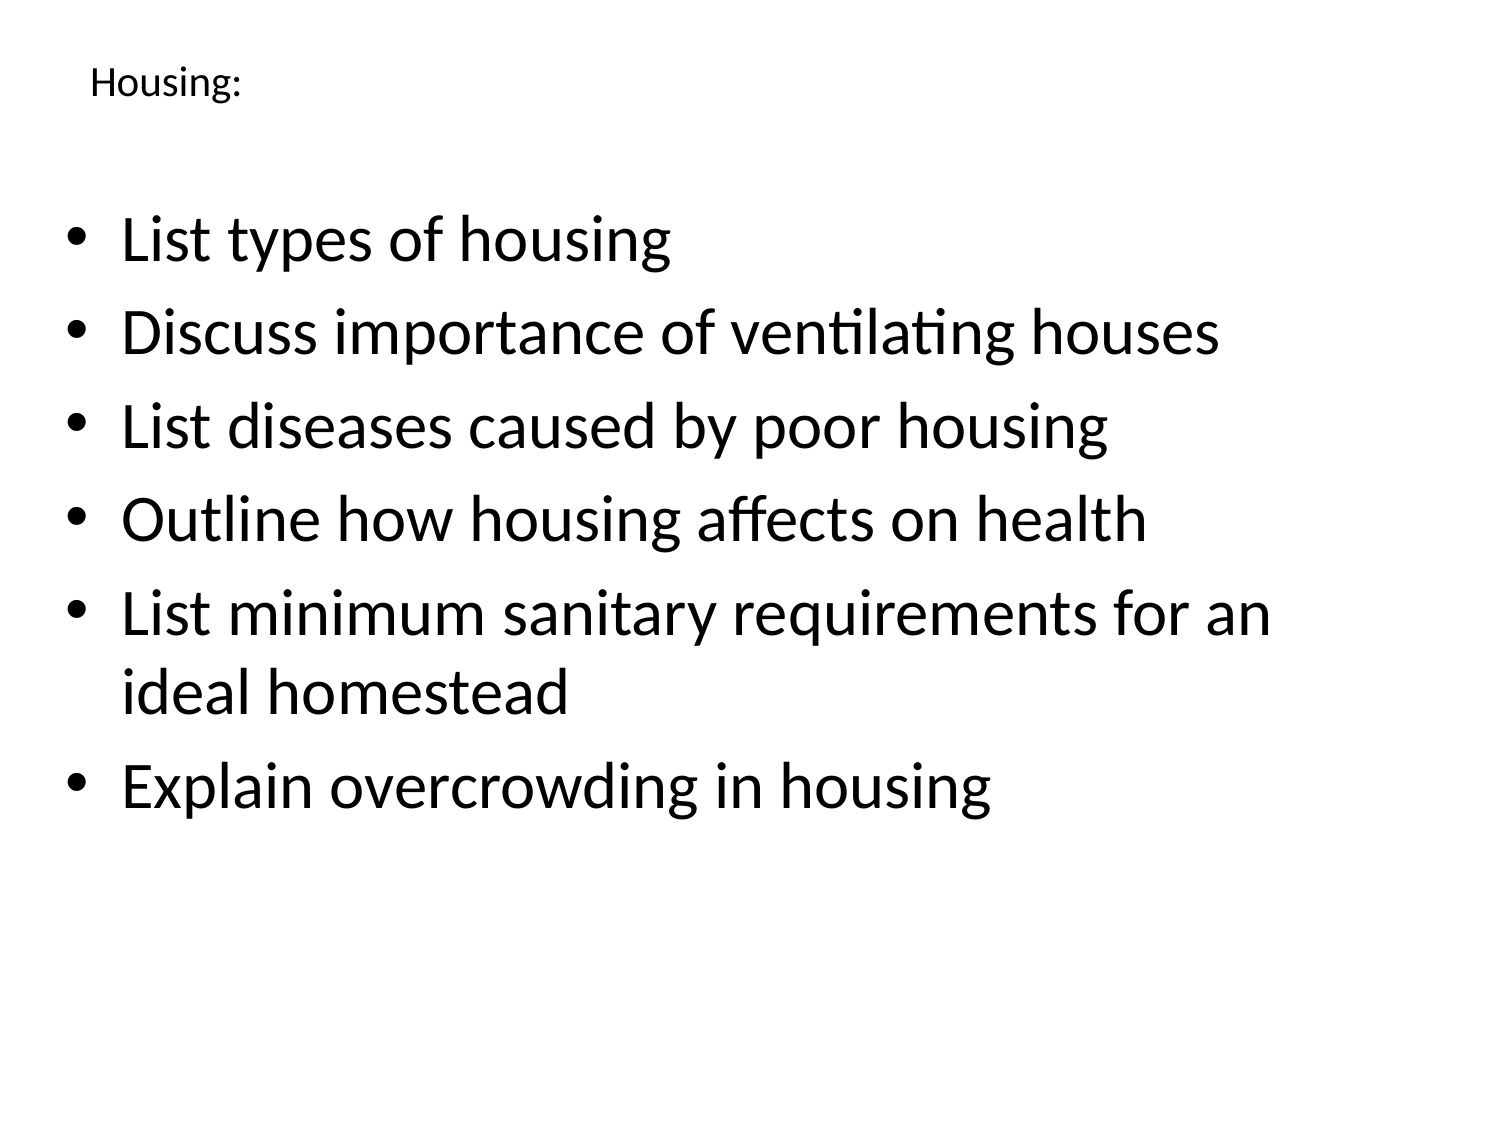

# Housing:
List types of housing
Discuss importance of ventilating houses
List diseases caused by poor housing
Outline how housing affects on health
List minimum sanitary requirements for an ideal homestead
Explain overcrowding in housing